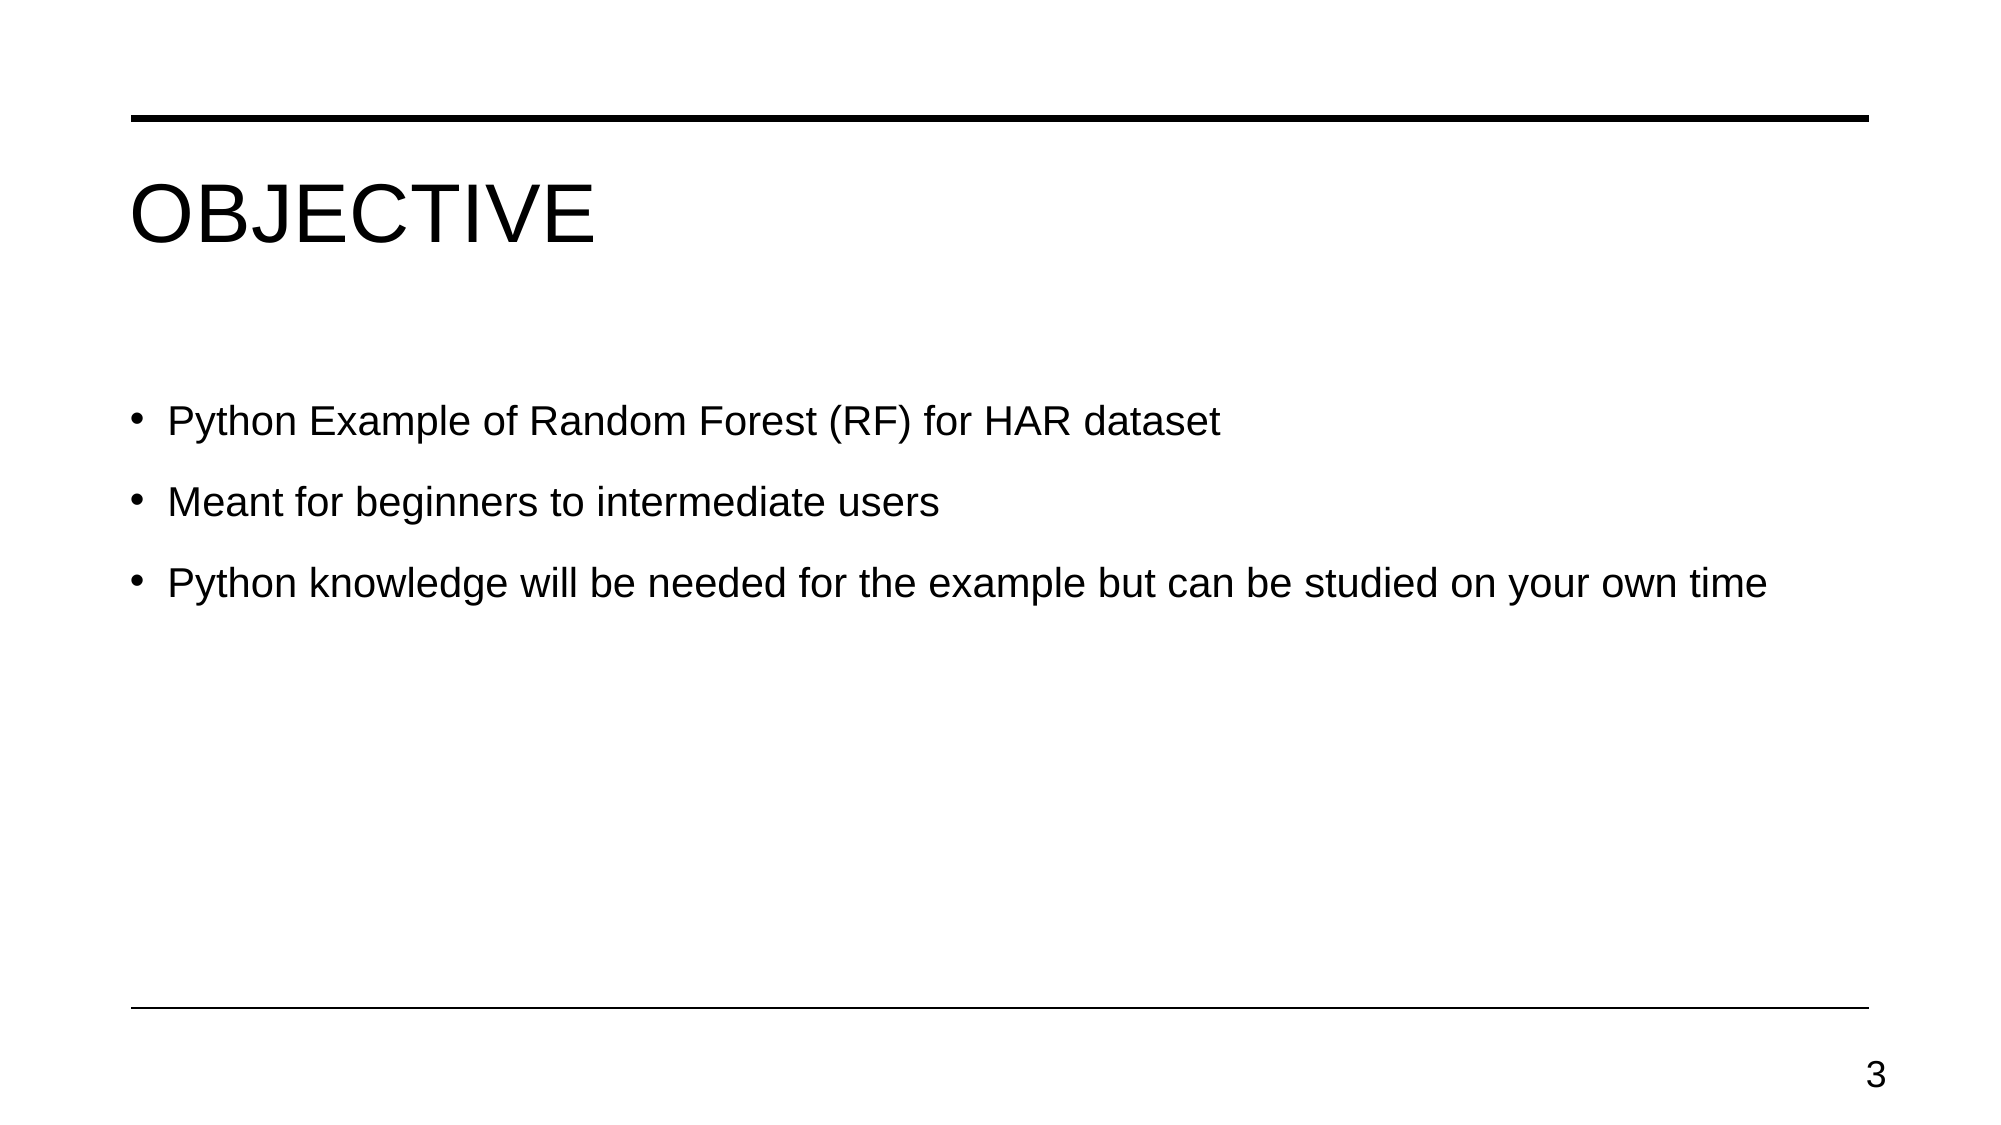

# Objective
Python Example of Random Forest (RF) for HAR dataset
Meant for beginners to intermediate users
Python knowledge will be needed for the example but can be studied on your own time

3